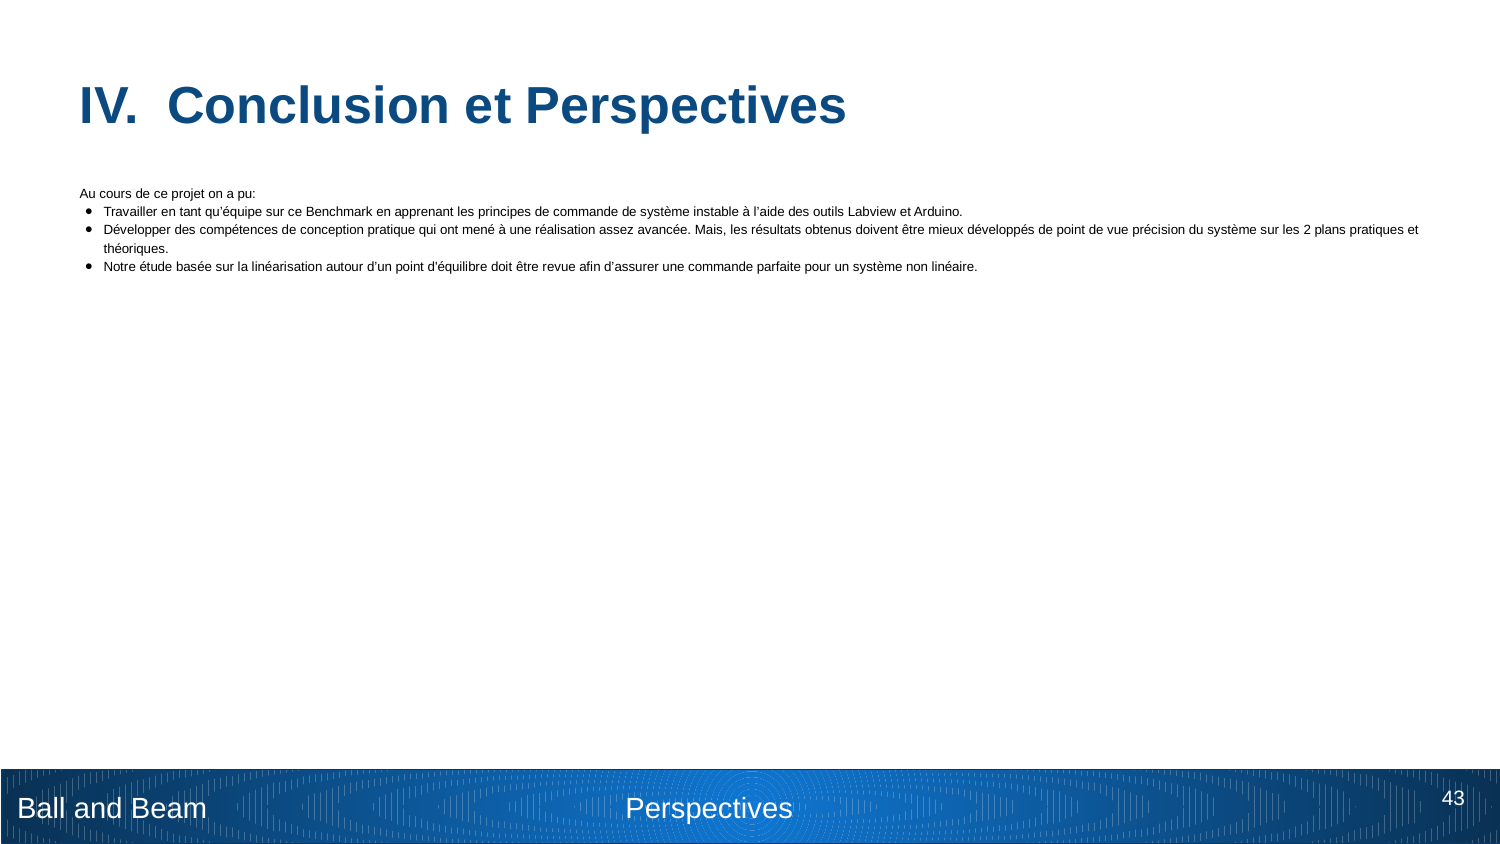

# IV.  Conclusion et Perspectives
Au cours de ce projet on a pu:
Travailler en tant qu’équipe sur ce Benchmark en apprenant les principes de commande de système instable à l’aide des outils Labview et Arduino.
Développer des compétences de conception pratique qui ont mené à une réalisation assez avancée. Mais, les résultats obtenus doivent être mieux développés de point de vue précision du système sur les 2 plans pratiques et théoriques.
Notre étude basée sur la linéarisation autour d’un point d'équilibre doit être revue afin d’assurer une commande parfaite pour un système non linéaire.

43

Ball and Beam
Perspectives